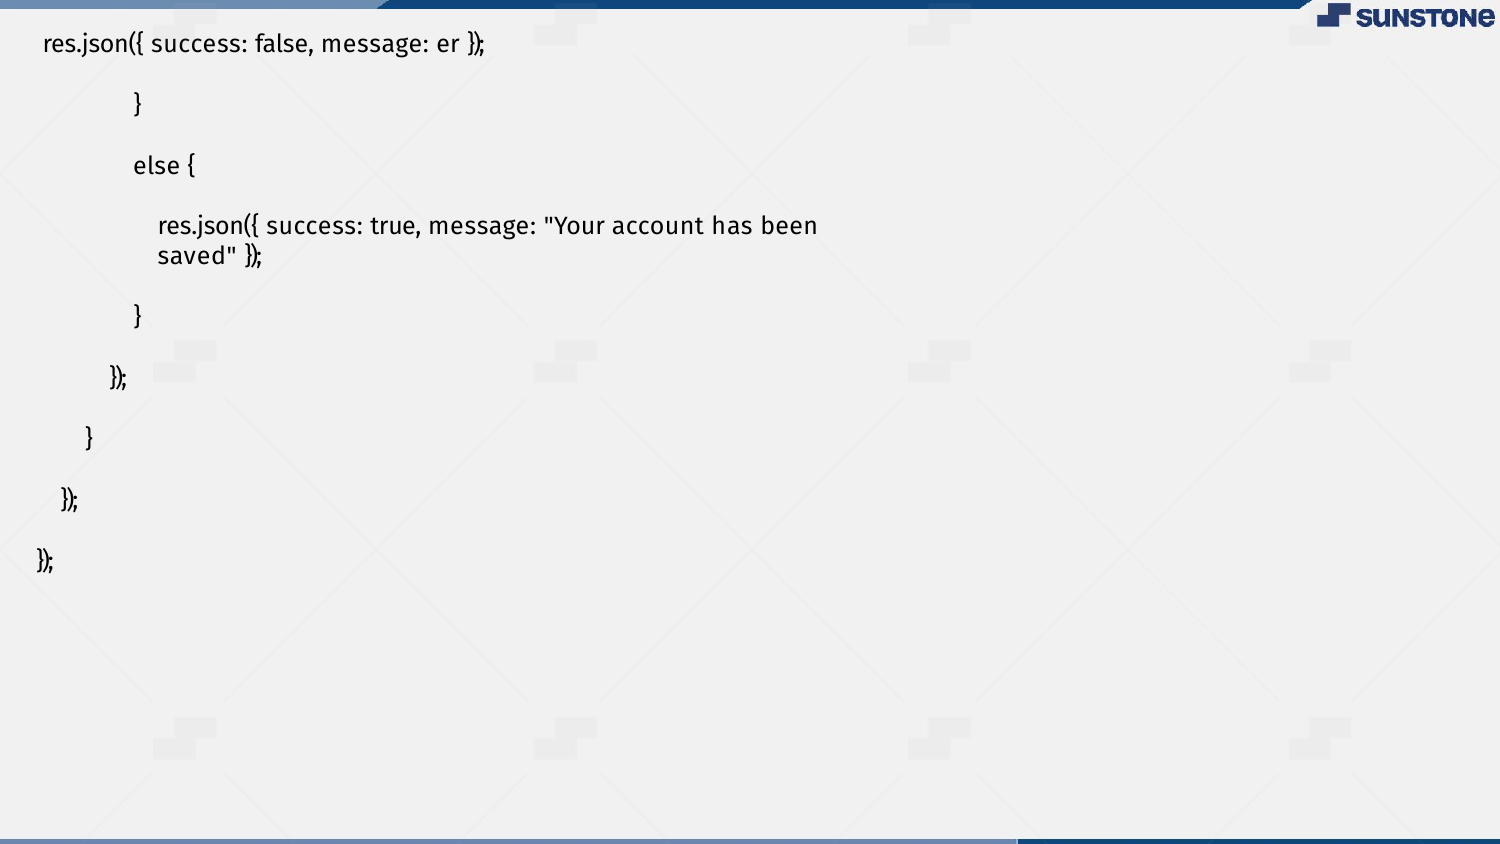

res.json({ success: false, message: er });

}

else {

res.json({ success: true, message: "Your account has been saved" });

}

});

}

});

});